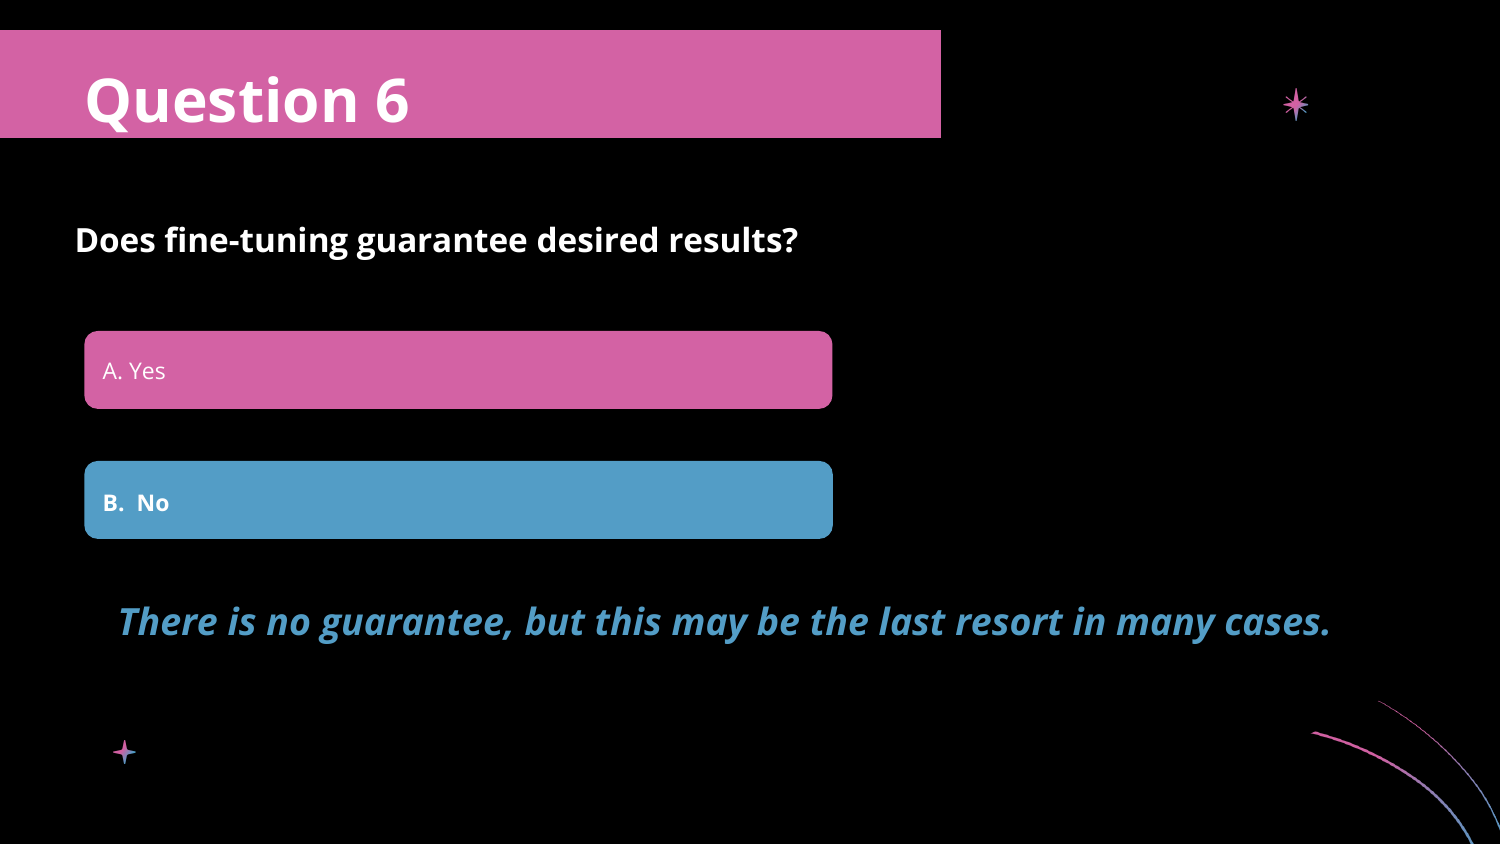

Question 6

Does fine-tuning guarantee desired results?
A. Yes

B.  No
There is no guarantee, but this may be the last resort in many cases.